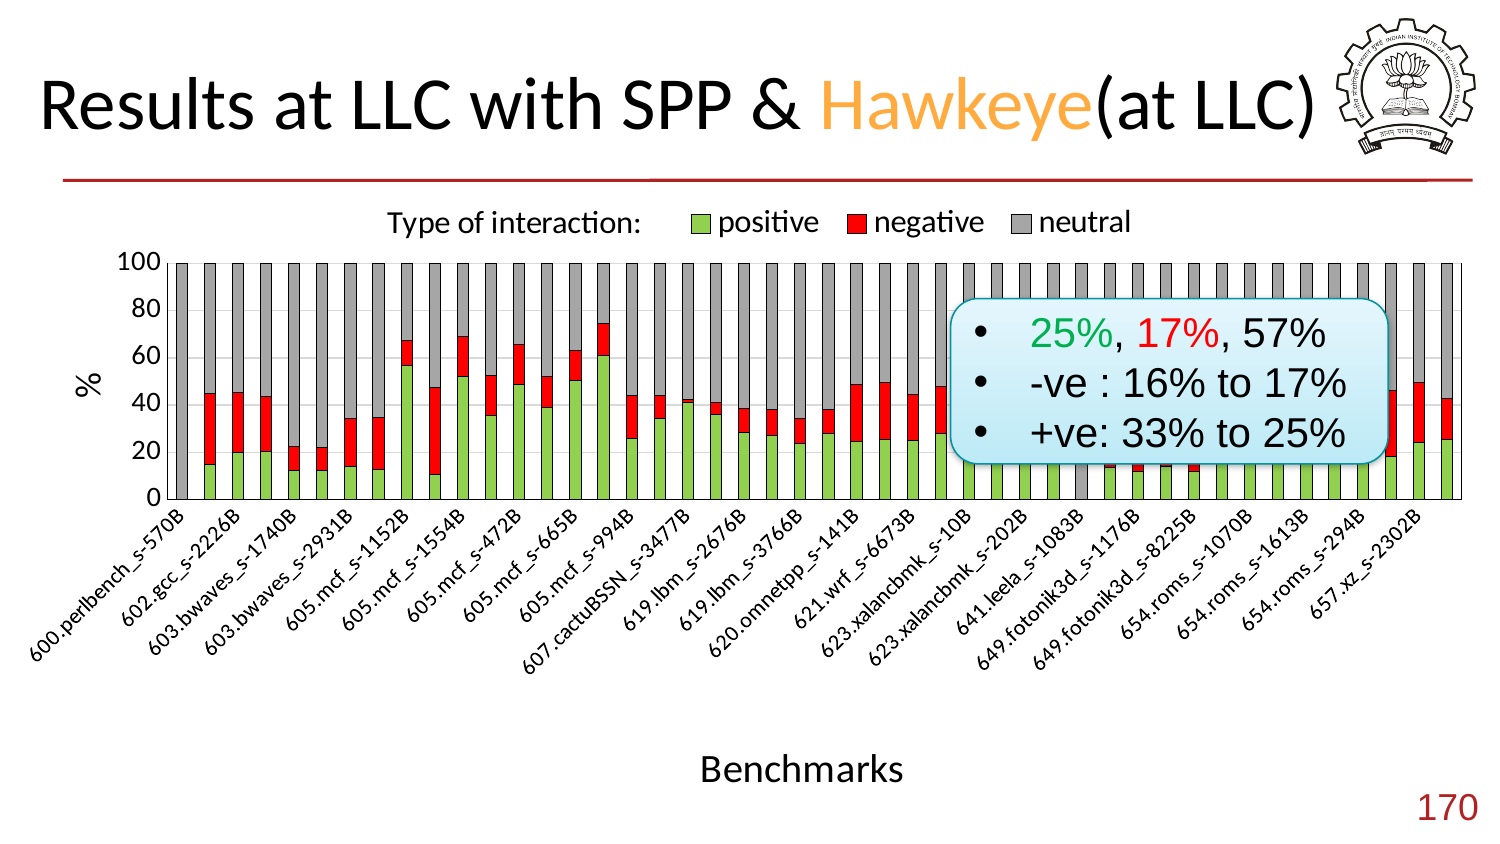

Results at LLC with SPP & Hawkeye(at LLC)

### Chart: Type of interaction:

| Category | positive | negative | neutral |
|---|---|---|---|
| 600.perlbench_s-570B | 0.0 | 0.0 | 100.0 |
| 602.gcc_s-1850B | 14.907499462369827 | 29.93491015665023 | 55.15759038097994 |
| 602.gcc_s-2226B | 19.80049802674198 | 25.373317003179675 | 54.82618497007834 |
| 602.gcc_s-734B | 20.31193394340022 | 23.522077677668257 | 56.165988378931516 |
| 603.bwaves_s-1740B | 12.511051153671731 | 9.785367127341356 | 77.70358171898691 |
| 603.bwaves_s-2609B | 12.353020740438469 | 9.799725355971214 | 77.84725390359031 |
| 603.bwaves_s-2931B | 13.991423179729987 | 20.424038382240937 | 65.58453843802909 |
| 603.bwaves_s-891B | 12.789192445067526 | 22.035425193910406 | 65.17538236102207 |
| 605.mcf_s-1152B | 56.94712889088661 | 10.637712102483425 | 32.415159006629956 |
| 605.mcf_s-1536B | 10.653901240290727 | 36.62413505519997 | 52.7219637045093 |
| 605.mcf_s-1554B | 52.00772032093752 | 16.869607802950053 | 31.122671876112417 |
| 605.mcf_s-1644B | 35.71766759776536 | 16.83812849162011 | 47.444203910614526 |
| 605.mcf_s-472B | 48.63154292510654 | 16.899863055577658 | 34.46859401931581 |
| 605.mcf_s-484B | 39.180212949215594 | 12.896926116622073 | 47.92286093416233 |
| 605.mcf_s-665B | 50.43251242194925 | 12.68181763495711 | 36.88566994309363 |
| 605.mcf_s-782B | 60.85055200029383 | 13.669283614660499 | 25.48016438504567 |
| 605.mcf_s-994B | 25.888867254444136 | 18.3421650143136 | 55.76896773124227 |
| 607.cactuBSSN_s-2421B | 34.37367248947646 | 9.646254650309592 | 55.980072860213944 |
| 607.cactuBSSN_s-3477B | 41.18520417427714 | 1.308467117420237 | 57.506328708302625 |
| 607.cactuBSSN_s-4004B | 35.95706941105499 | 5.334809972718187 | 58.70812061622682 |
| 619.lbm_s-2676B | 28.38968306748997 | 10.172394978659096 | 61.43792195385094 |
| 619.lbm_s-2677B | 27.11000715608006 | 11.051186701587856 | 61.83880614233209 |
| 619.lbm_s-3766B | 23.76208413093743 | 10.393896356064193 | 65.84401951299837 |
| 619.lbm_s-4268B | 28.14428720246511 | 10.130279550981612 | 61.72543324655327 |
| 620.omnetpp_s-141B | 24.537613199646213 | 24.167390674775557 | 51.29499612557823 |
| 620.omnetpp_s-874B | 25.23517962012812 | 24.355730796964025 | 50.40908958290785 |
| 621.wrf_s-6673B | 25.14128412749555 | 19.281549927447102 | 55.57716594505735 |
| 621.wrf_s-8065B | 27.869956778848763 | 19.920610521366438 | 52.2094326997848 |
| 623.xalancbmk_s-10B | 34.00379055984975 | 21.109637178111 | 44.88657226203925 |
| 623.xalancbmk_s-165B | 33.933117274799876 | 1.1194830952940815 | 64.94739962990604 |
| 623.xalancbmk_s-202B | 34.003006195696 | 0.3319479948141458 | 65.66504580948984 |
| 628.pop2_s-17B | 20.426913131979973 | 7.6910381251031525 | 71.88204874291687 |
| 641.leela_s-1083B | 0.02371354043158644 | 0.0 | 99.97628645956841 |
| 649.fotonik3d_s-10881B | 13.72009947307806 | 18.646488376122385 | 67.63341215079956 |
| 649.fotonik3d_s-1176B | 11.87822879087088 | 34.10463782881041 | 54.017133380318704 |
| 649.fotonik3d_s-7084B | 14.051310209469959 | 23.905978013248127 | 62.04271177728191 |
| 649.fotonik3d_s-8225B | 11.856181808947312 | 34.45186283065302 | 53.69195536039967 |
| 654.roms_s-1007B | 18.58329164022998 | 25.670187521137706 | 55.74652083863232 |
| 654.roms_s-1070B | 16.539122022282633 | 28.25684225243804 | 55.20403572527932 |
| 654.roms_s-1390B | 18.468940769913754 | 27.755283992734853 | 53.77577523735139 |
| 654.roms_s-1613B | 19.87449888847151 | 28.51116762834921 | 51.61433348317927 |
| 654.roms_s-293B | 18.430810633140226 | 15.5265212210855 | 66.04266814577427 |
| 654.roms_s-294B | 21.207328013598374 | 22.458022642167315 | 56.33464934423431 |
| 654.roms_s-523B | 18.384577315877088 | 27.795743915058264 | 53.81967876906465 |
| 657.xz_s-2302B | 24.072448735338707 | 25.396952046596983 | 50.53059921806431 |
| Mean | 25.291958775870768 | 17.44064145989699 | 57.26739976423223 |
25%, 17%, 57%
-ve : 16% to 17%
+ve: 33% to 25%
170